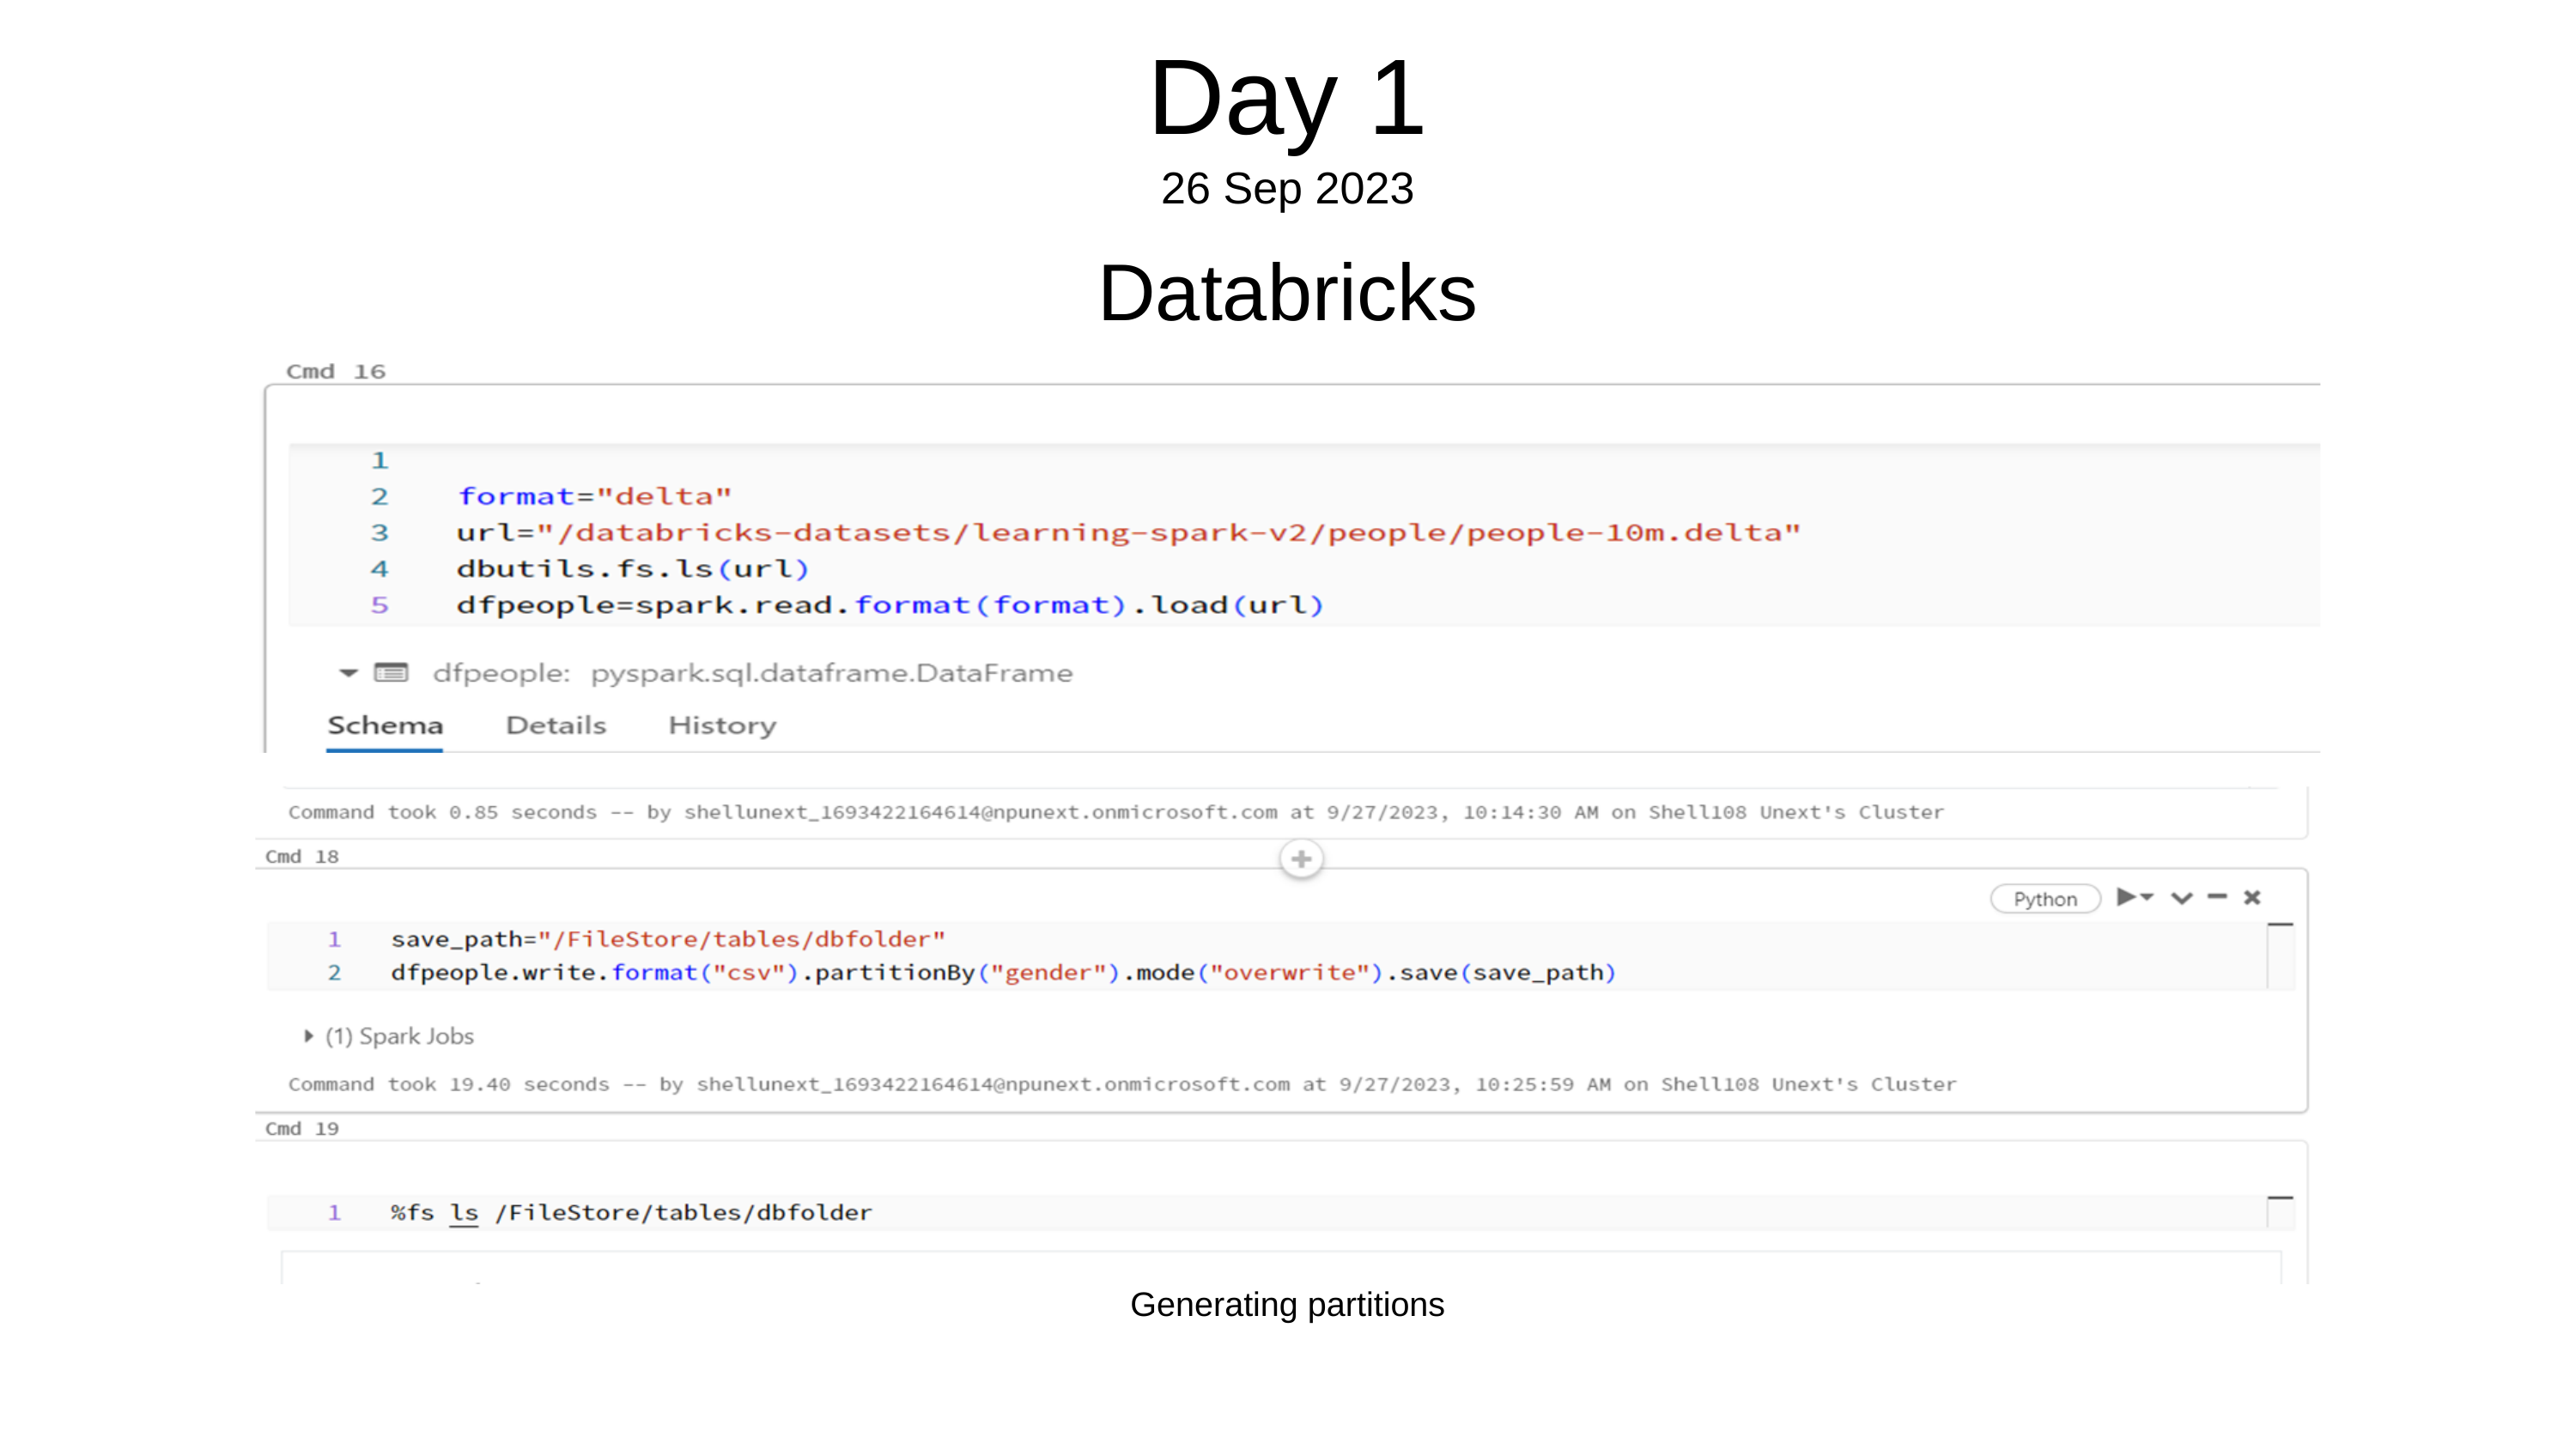

Day 1
26 Sep 2023
Databricks

Generating partitions